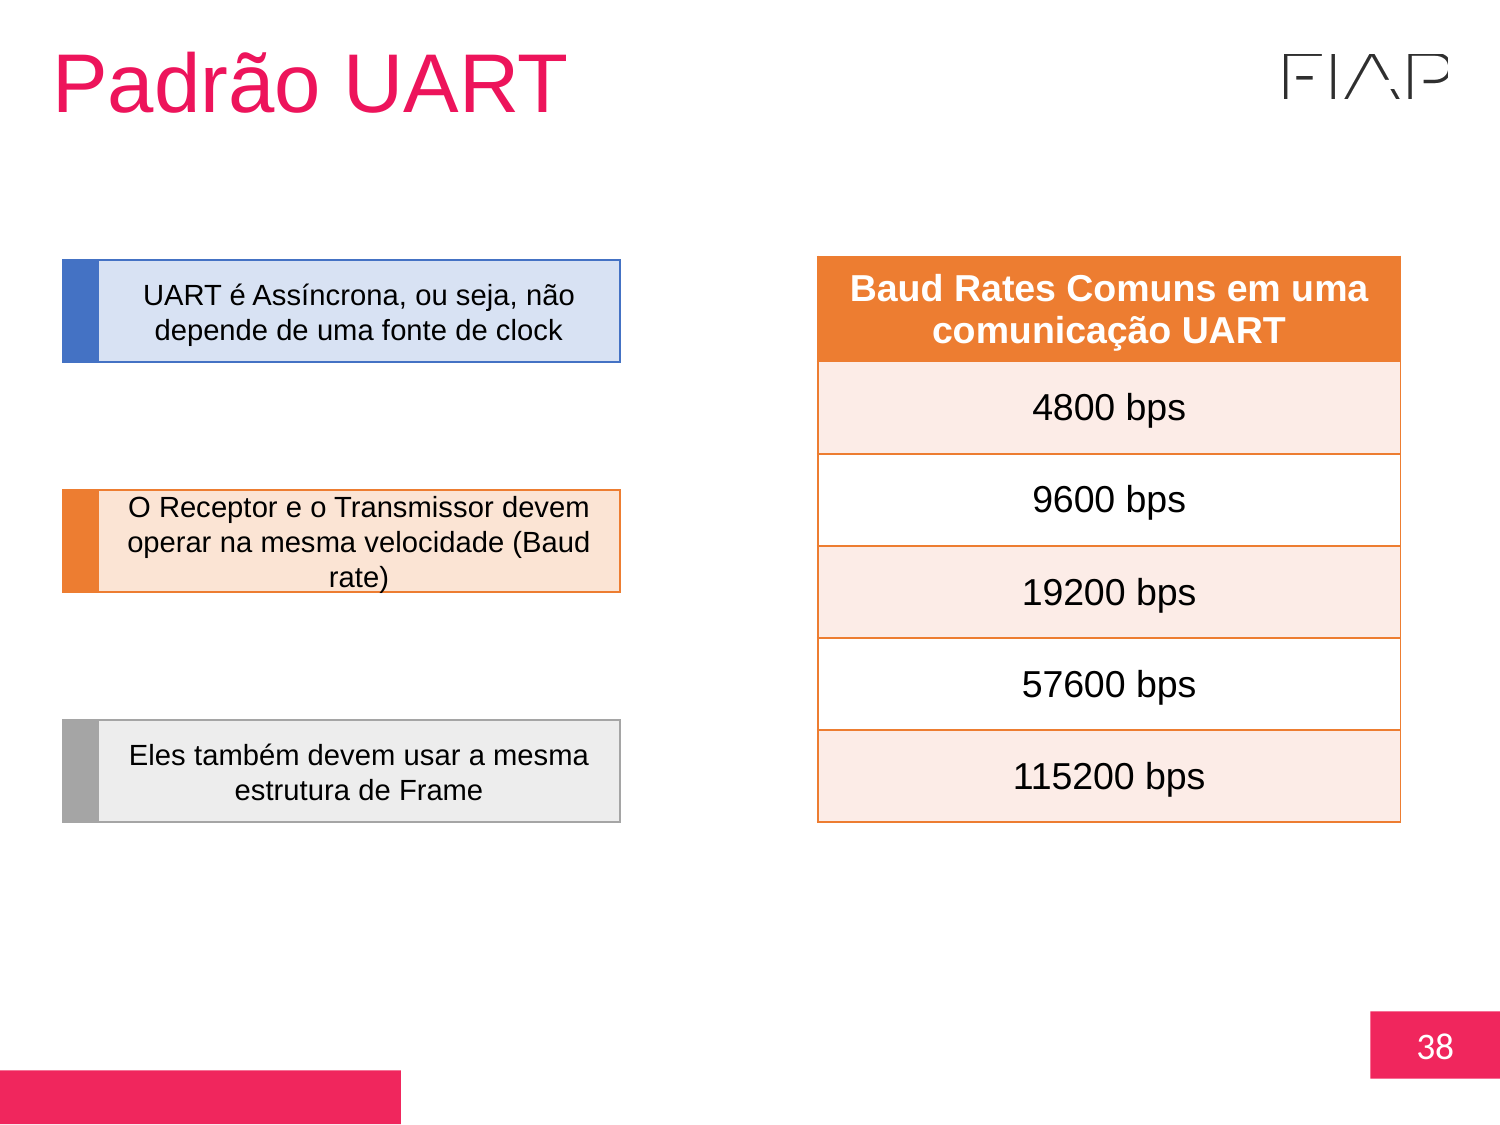

Padrão UART
| Baud Rates Comuns em uma comunicação UART |
| --- |
| 4800 bps |
| 9600 bps |
| 19200 bps |
| 57600 bps |
| 115200 bps |

UART é Assíncrona, ou seja, não depende de uma fonte de clock

O Receptor e o Transmissor devem operar na mesma velocidade (Baud rate)

Eles também devem usar a mesma estrutura de Frame